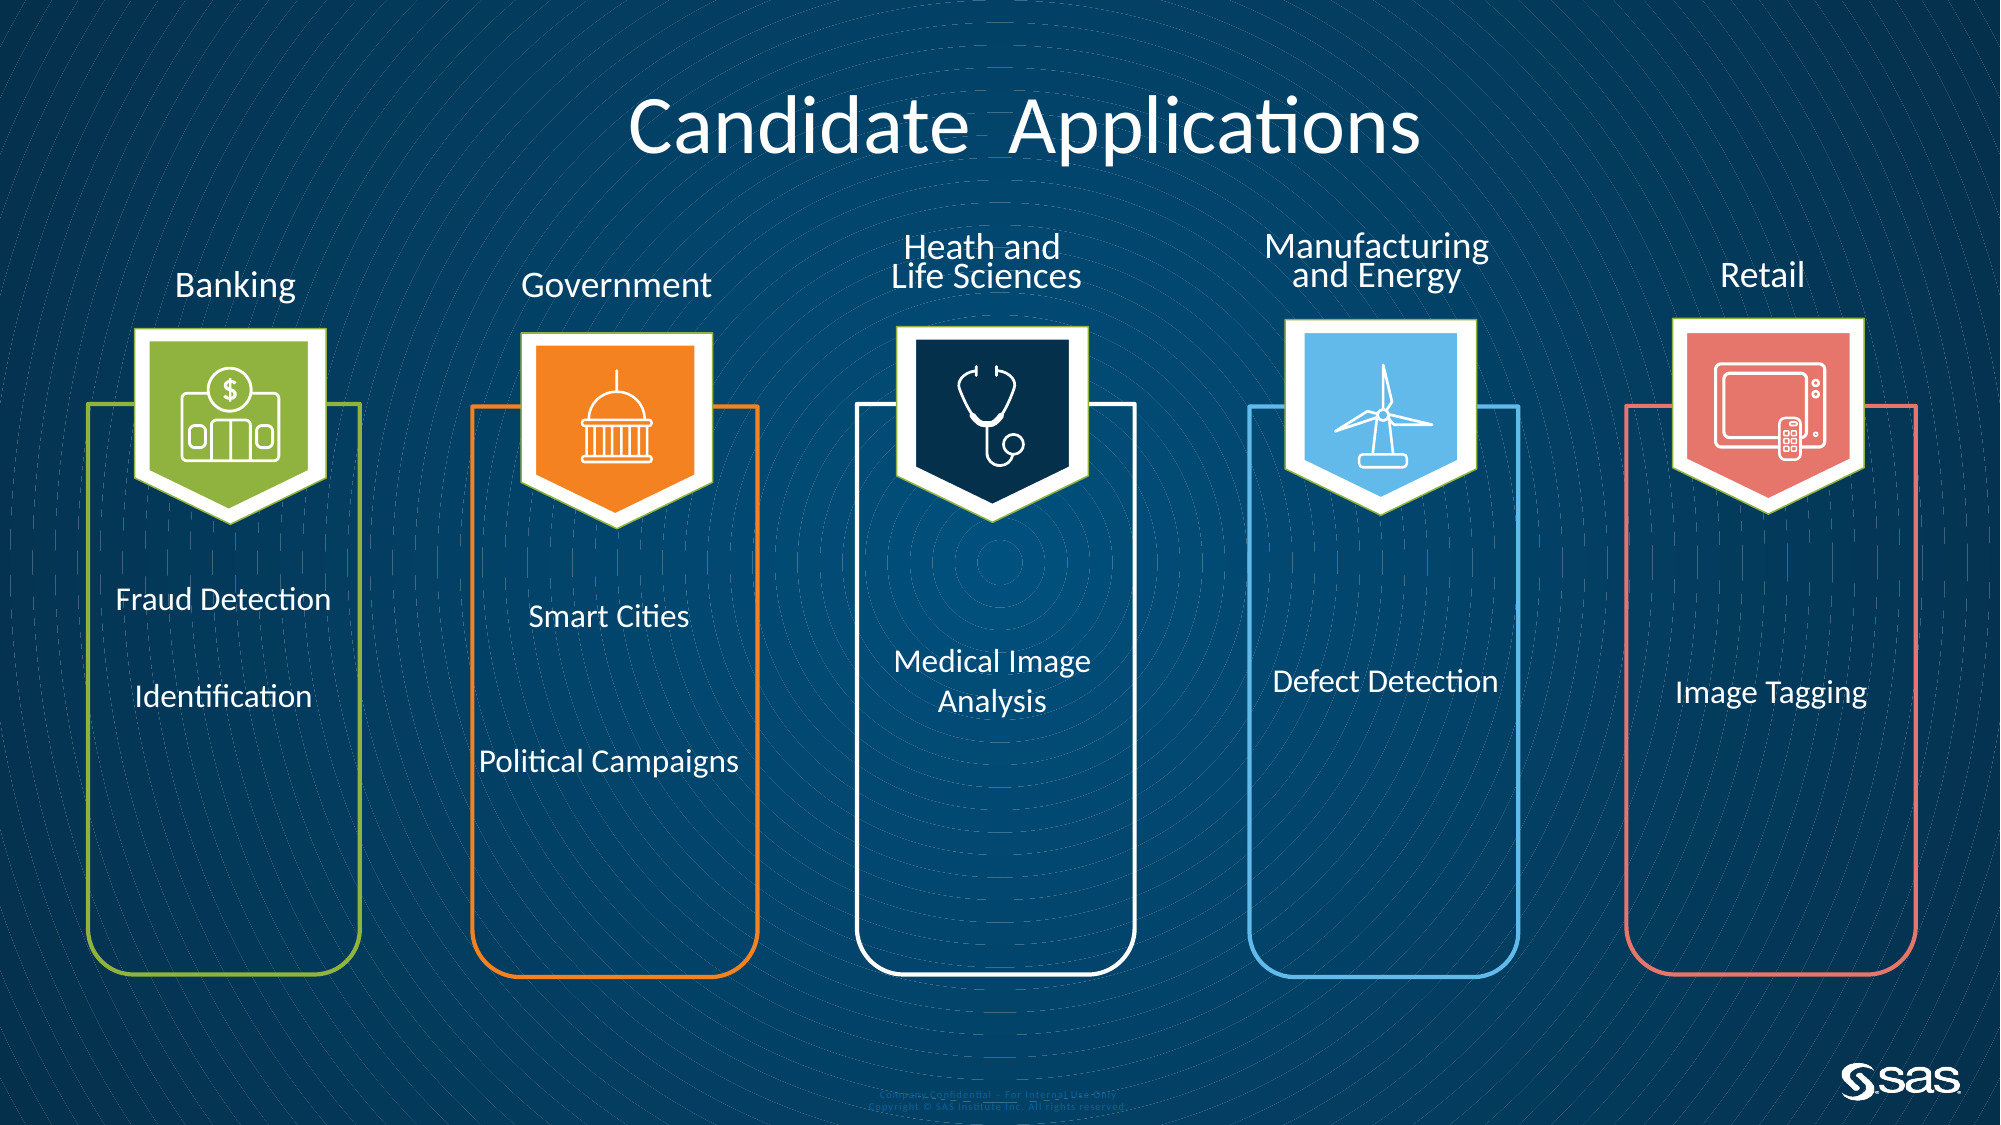

Candidate  Applications
Manufacturing and Energy

 Defect Detection

Heath and
Life Sciences

Medical Image Analysis
Retail
Banking

Fraud Detection

Identification

Government

Image Tagging

Smart Cities

Political Campaigns